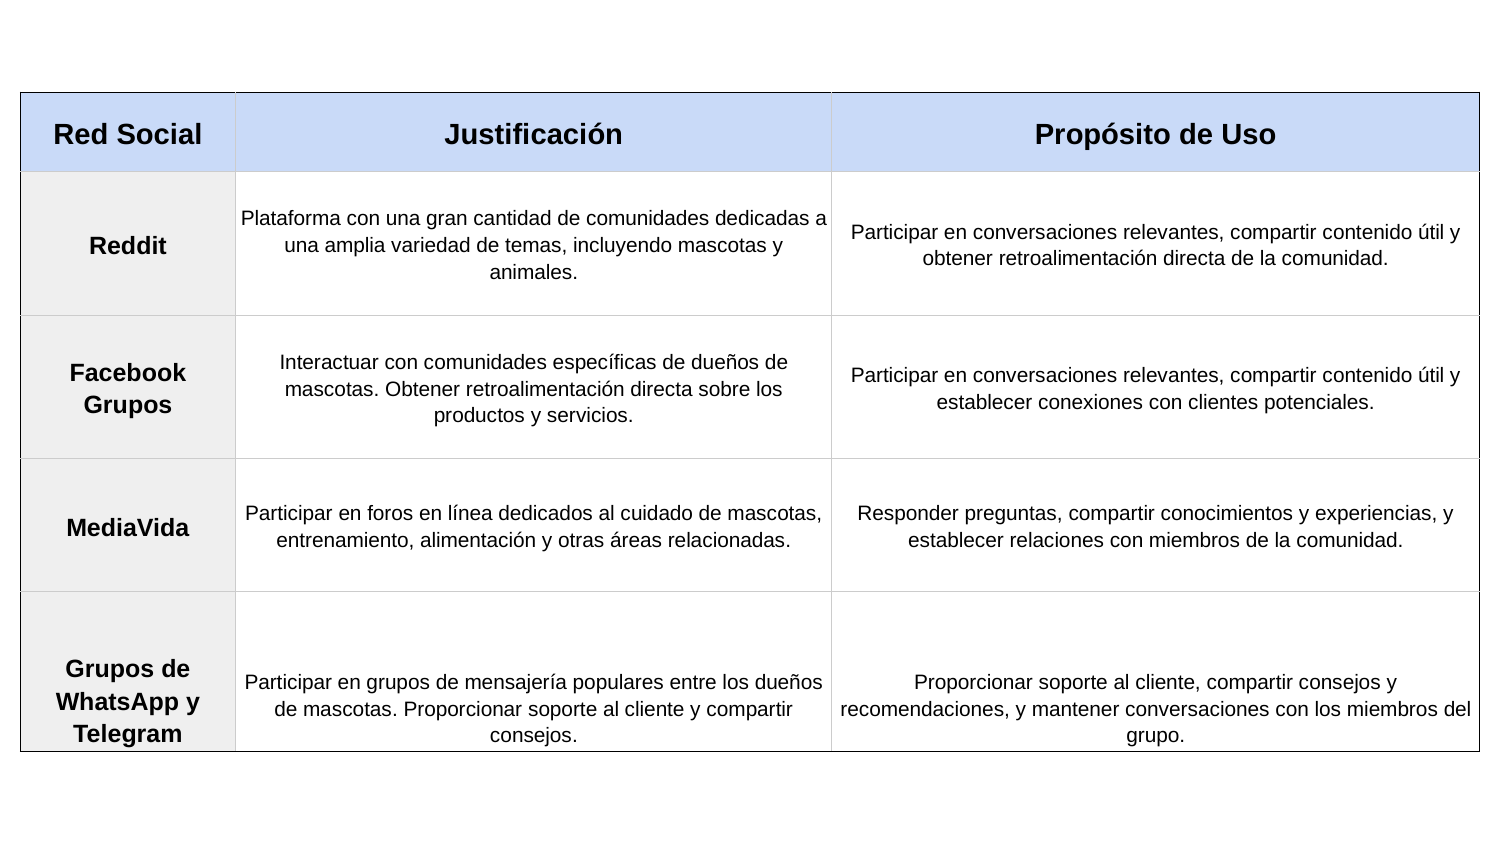

| Red Social | Justificación | Propósito de Uso |
| --- | --- | --- |
| Reddit | Plataforma con una gran cantidad de comunidades dedicadas a una amplia variedad de temas, incluyendo mascotas y animales. | Participar en conversaciones relevantes, compartir contenido útil y obtener retroalimentación directa de la comunidad. |
| Facebook Grupos | Interactuar con comunidades específicas de dueños de mascotas. Obtener retroalimentación directa sobre los productos y servicios. | Participar en conversaciones relevantes, compartir contenido útil y establecer conexiones con clientes potenciales. |
| MediaVida | Participar en foros en línea dedicados al cuidado de mascotas, entrenamiento, alimentación y otras áreas relacionadas. | Responder preguntas, compartir conocimientos y experiencias, y establecer relaciones con miembros de la comunidad. |
| Grupos de WhatsApp y Telegram | Participar en grupos de mensajería populares entre los dueños de mascotas. Proporcionar soporte al cliente y compartir consejos. | Proporcionar soporte al cliente, compartir consejos y recomendaciones, y mantener conversaciones con los miembros del grupo. |